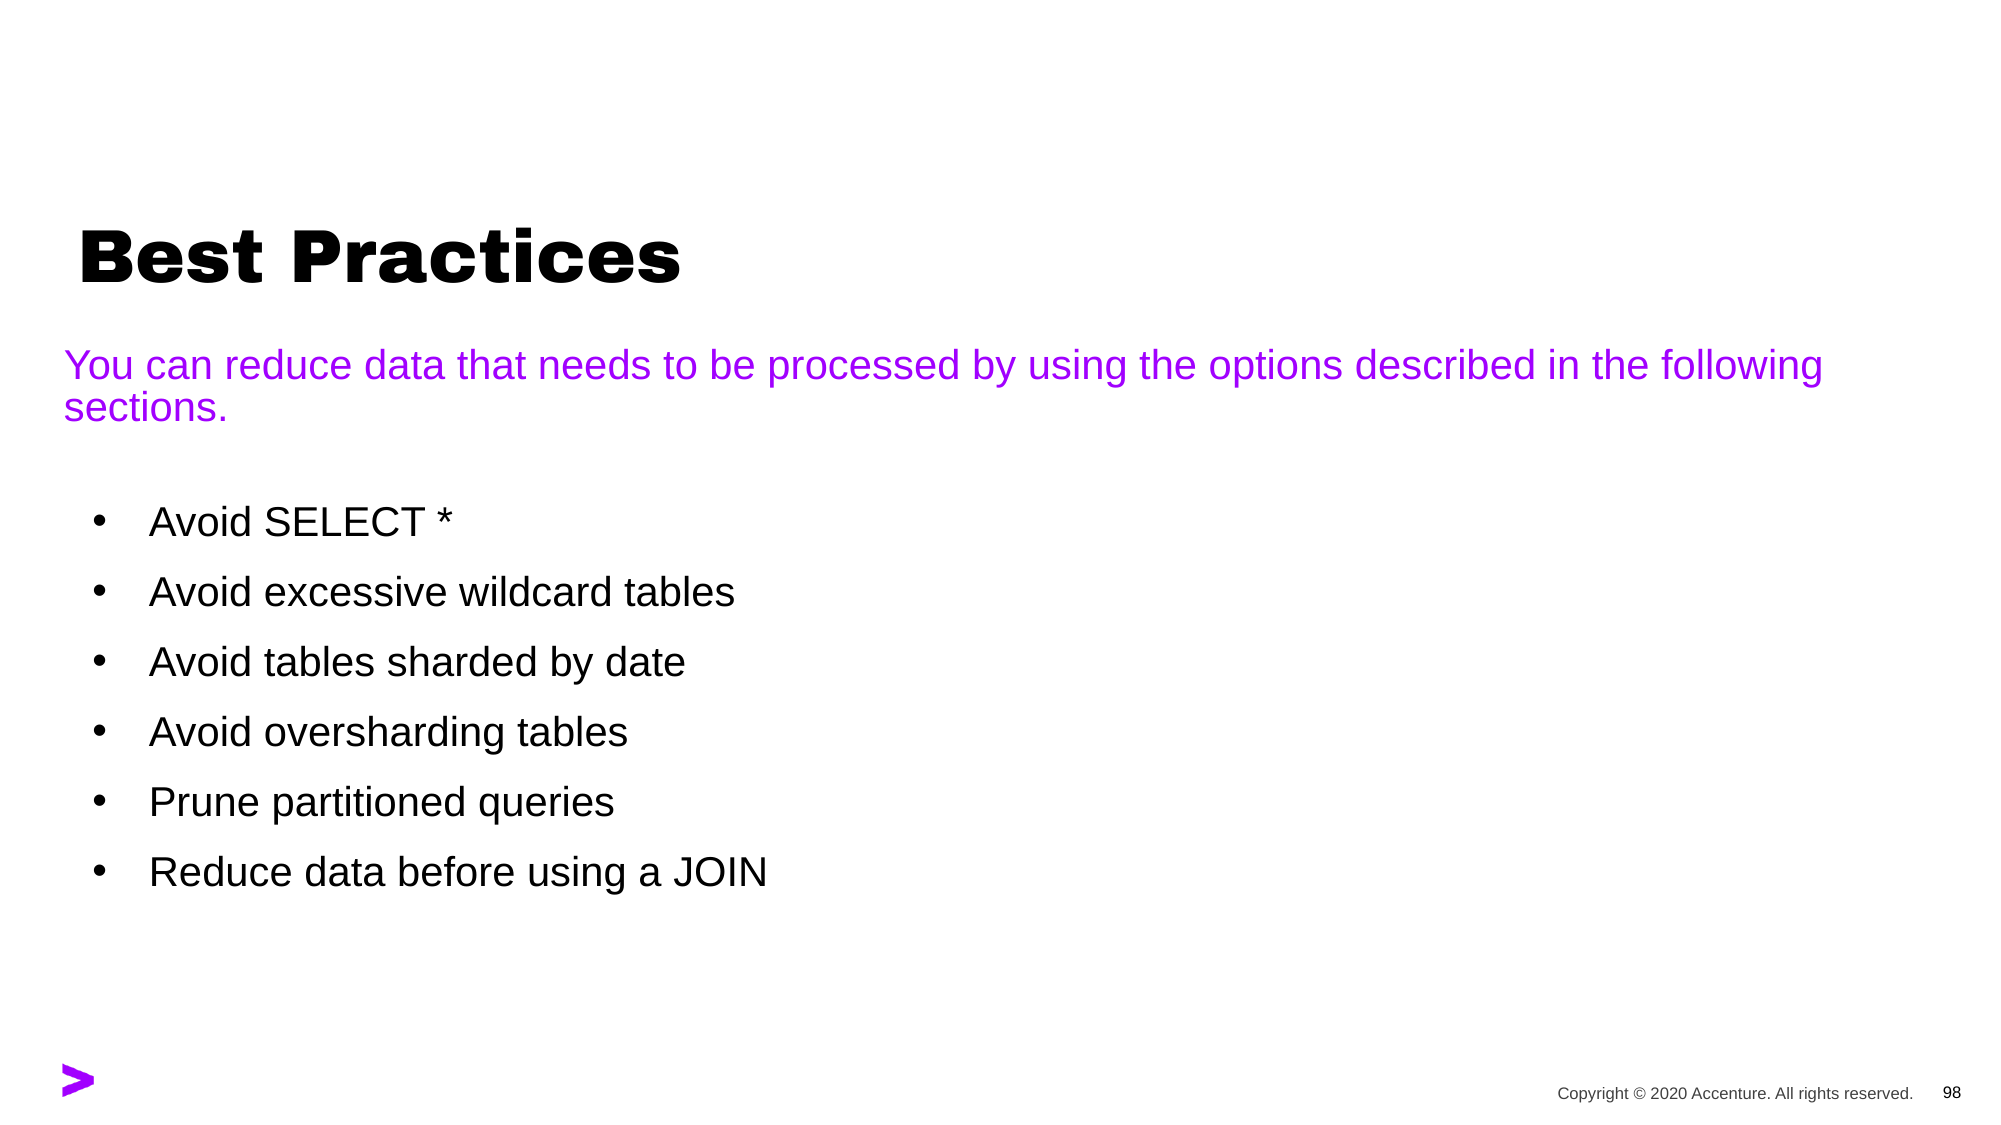

# Best Practices
You can reduce data that needs to be processed by using the options described in the following sections.
Avoid SELECT *
Avoid excessive wildcard tables
Avoid tables sharded by date
Avoid oversharding tables
Prune partitioned queries
Reduce data before using a JOIN
98